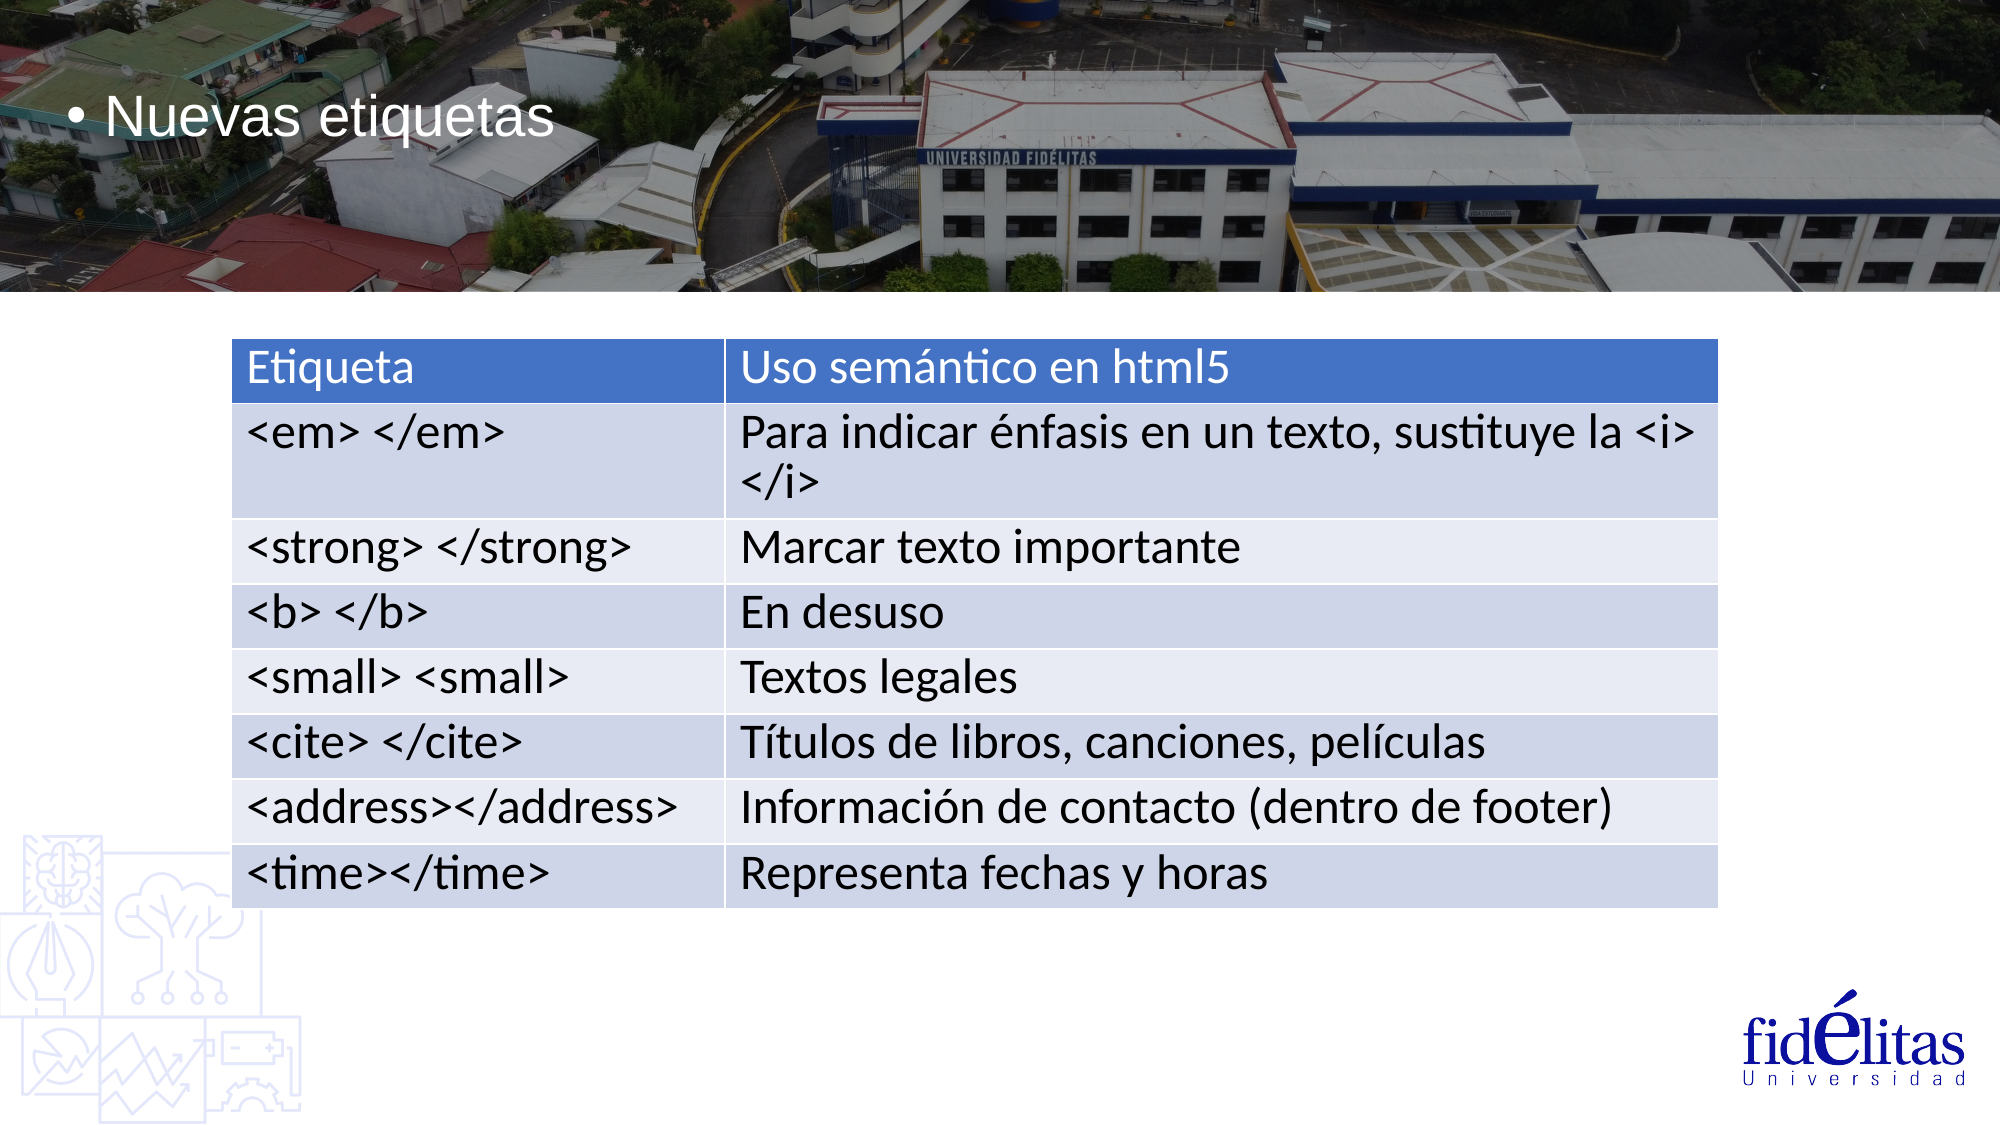

Nuevas etiquetas

| Etiqueta | Uso semántico en html5 |
| --- | --- |
| <em> </em> | Para indicar énfasis en un texto, sustituye la <i> </i> |
| <strong> </strong> | Marcar texto importante |
| <b> </b> | En desuso |
| <small> <small> | Textos legales |
| <cite> </cite> | Títulos de libros, canciones, películas |
| <address></address> | Información de contacto (dentro de footer) |
| <time></time> | Representa fechas y horas |